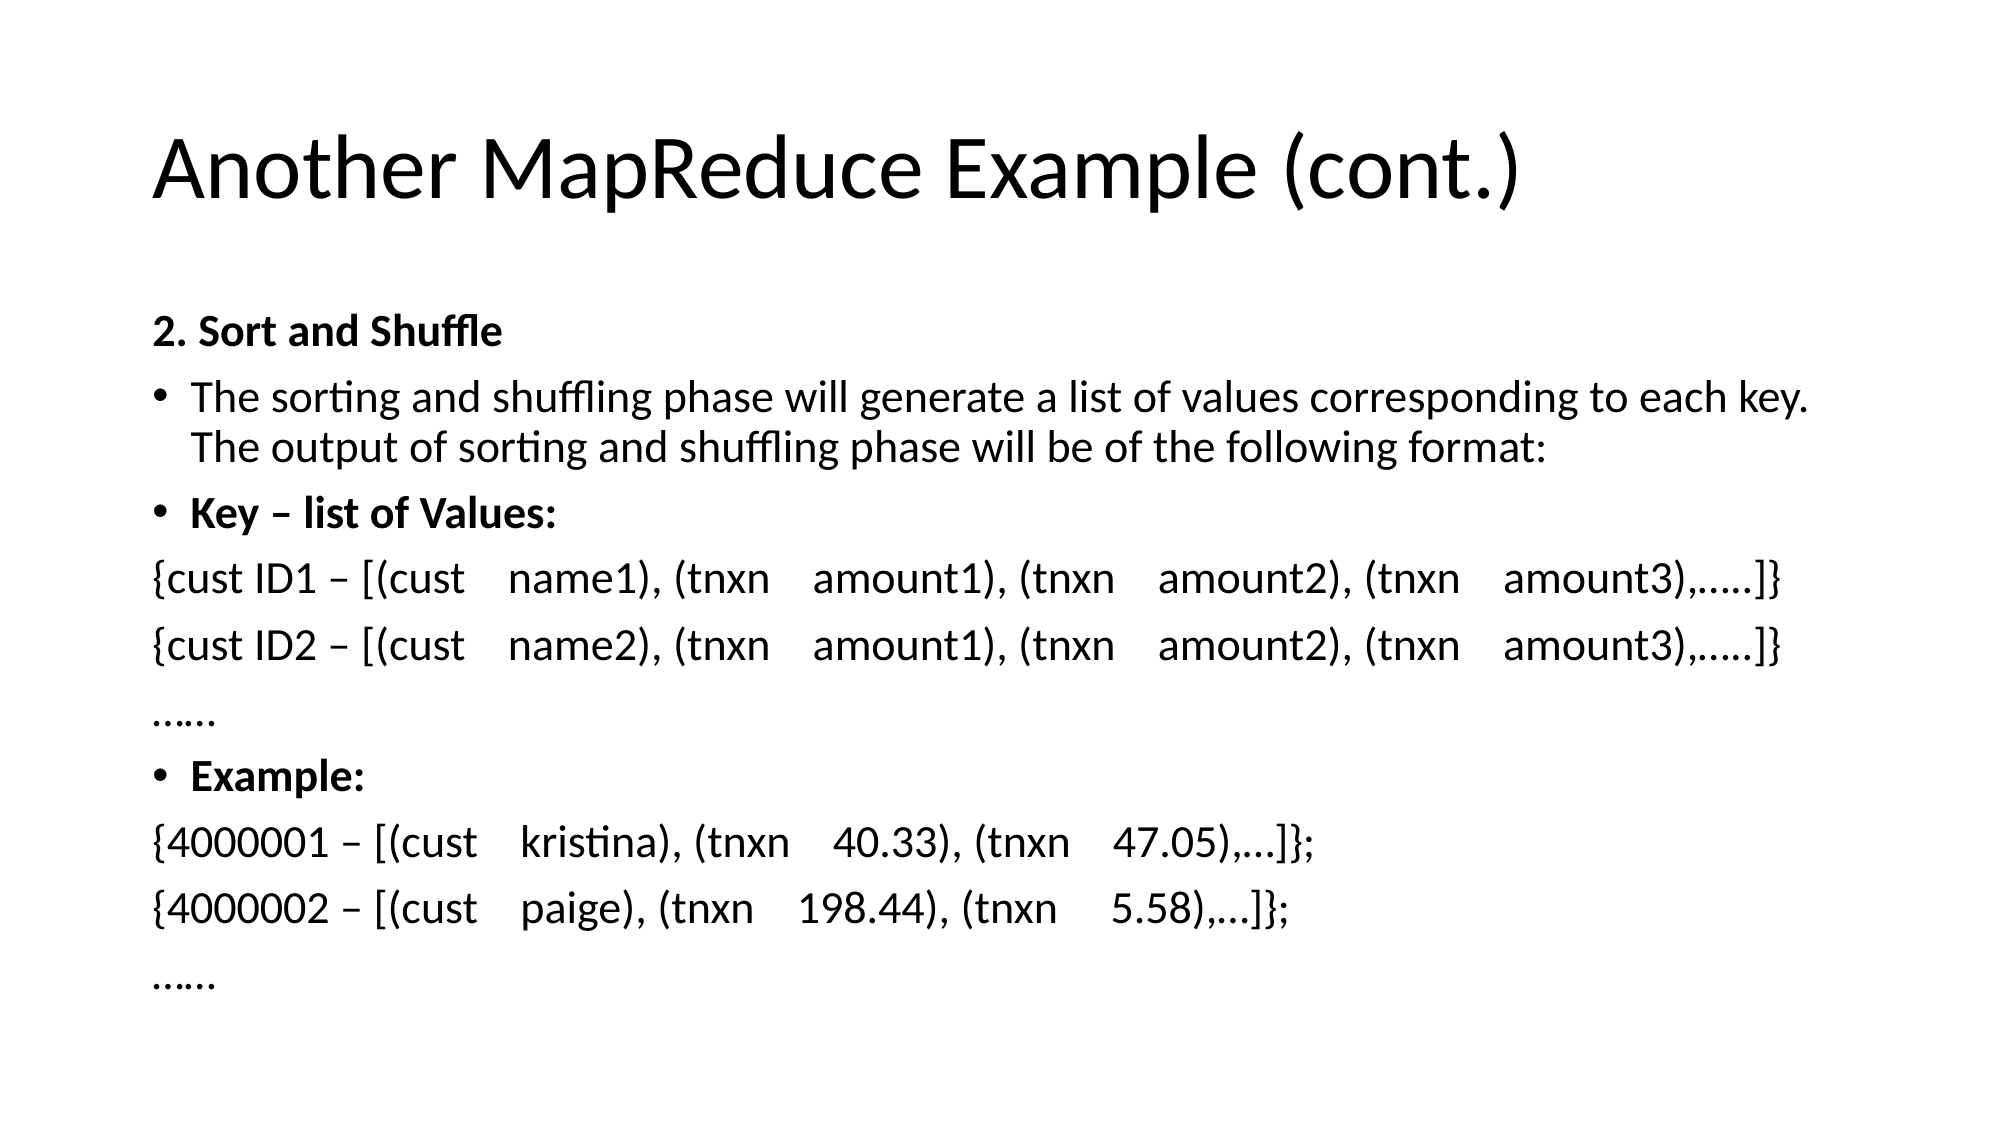

# Another MapReduce Example (cont.)
2. Sort and Shuffle
The sorting and shuffling phase will generate a list of values corresponding to each key. The output of sorting and shuffling phase will be of the following format:
Key – list of Values:
{cust ID1 – [(cust    name1), (tnxn    amount1), (tnxn    amount2), (tnxn    amount3),…..]}
{cust ID2 – [(cust    name2), (tnxn    amount1), (tnxn    amount2), (tnxn    amount3),…..]}
……
Example:
{4000001 – [(cust    kristina), (tnxn    40.33), (tnxn    47.05),…]};
{4000002 – [(cust    paige), (tnxn    198.44), (tnxn     5.58),…]};
……